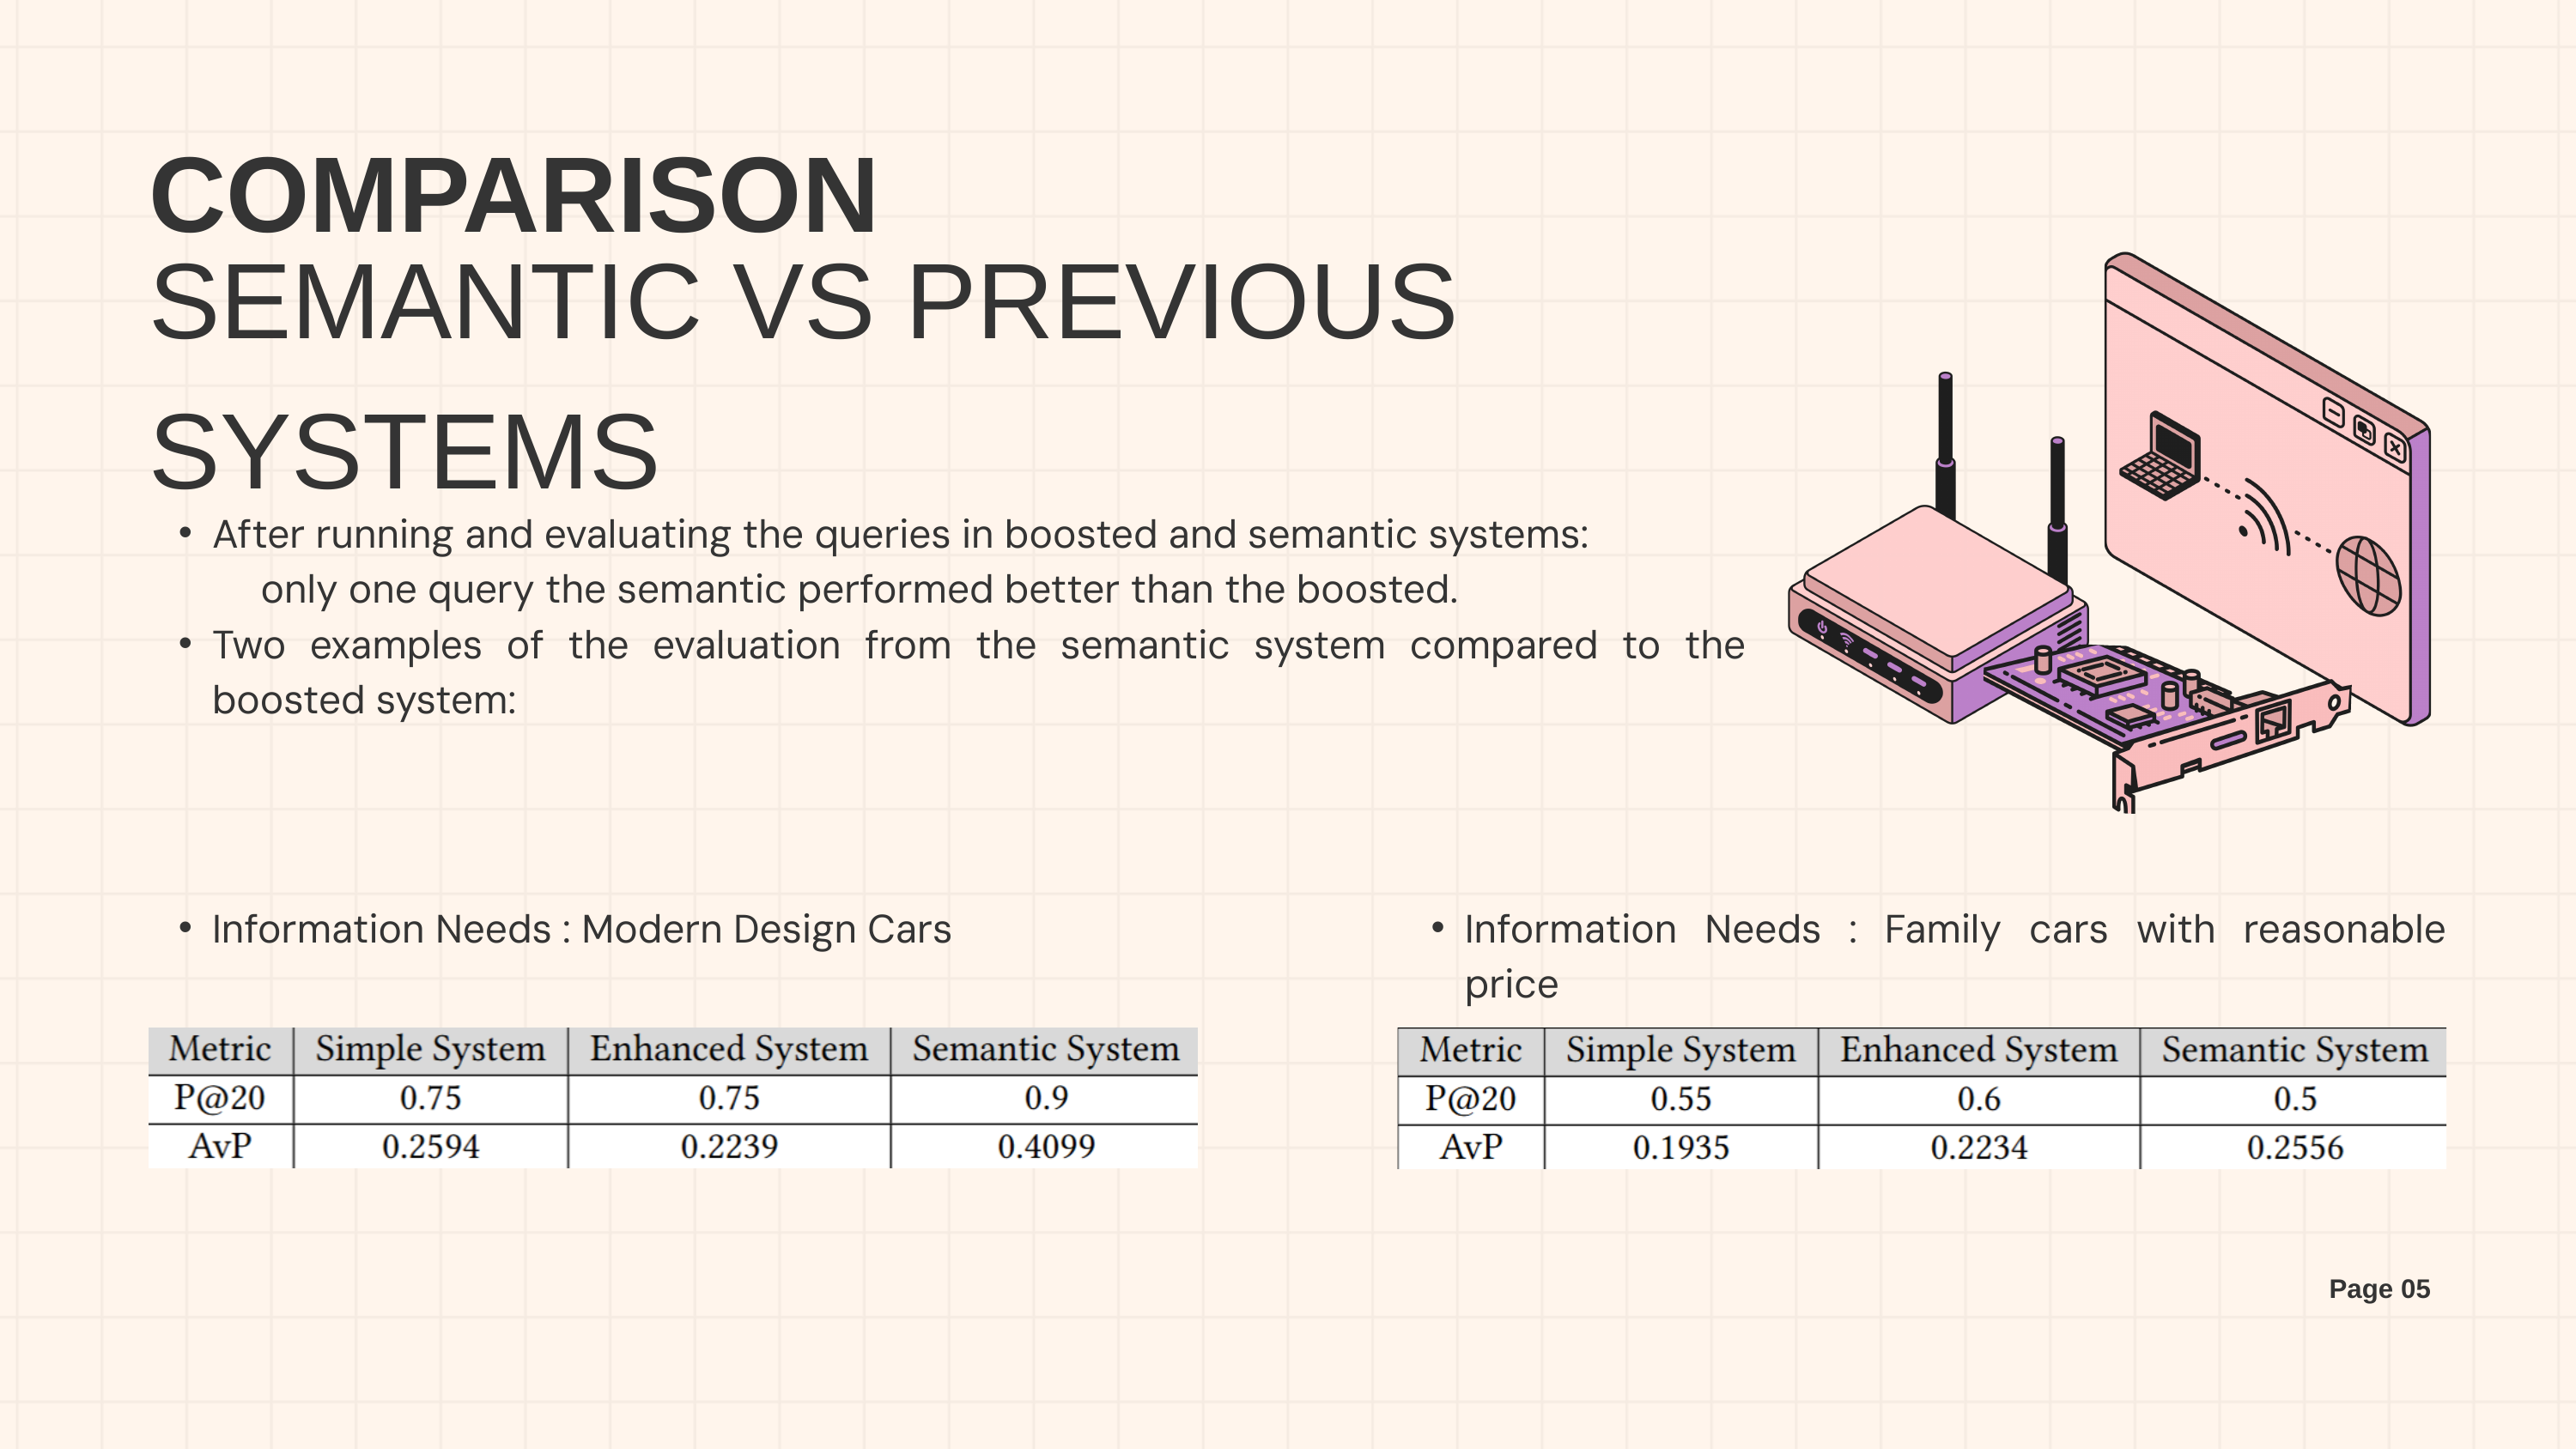

COMPARISON
SEMANTIC VS PREVIOUS SYSTEMS

After running and evaluating the queries in boosted and semantic systems:
           only one query the semantic performed better than the boosted.
Two examples of the evaluation from the semantic system compared to the boosted system:

Information Needs : Modern Design Cars
Information Needs : Family cars with reasonable price

Page 05